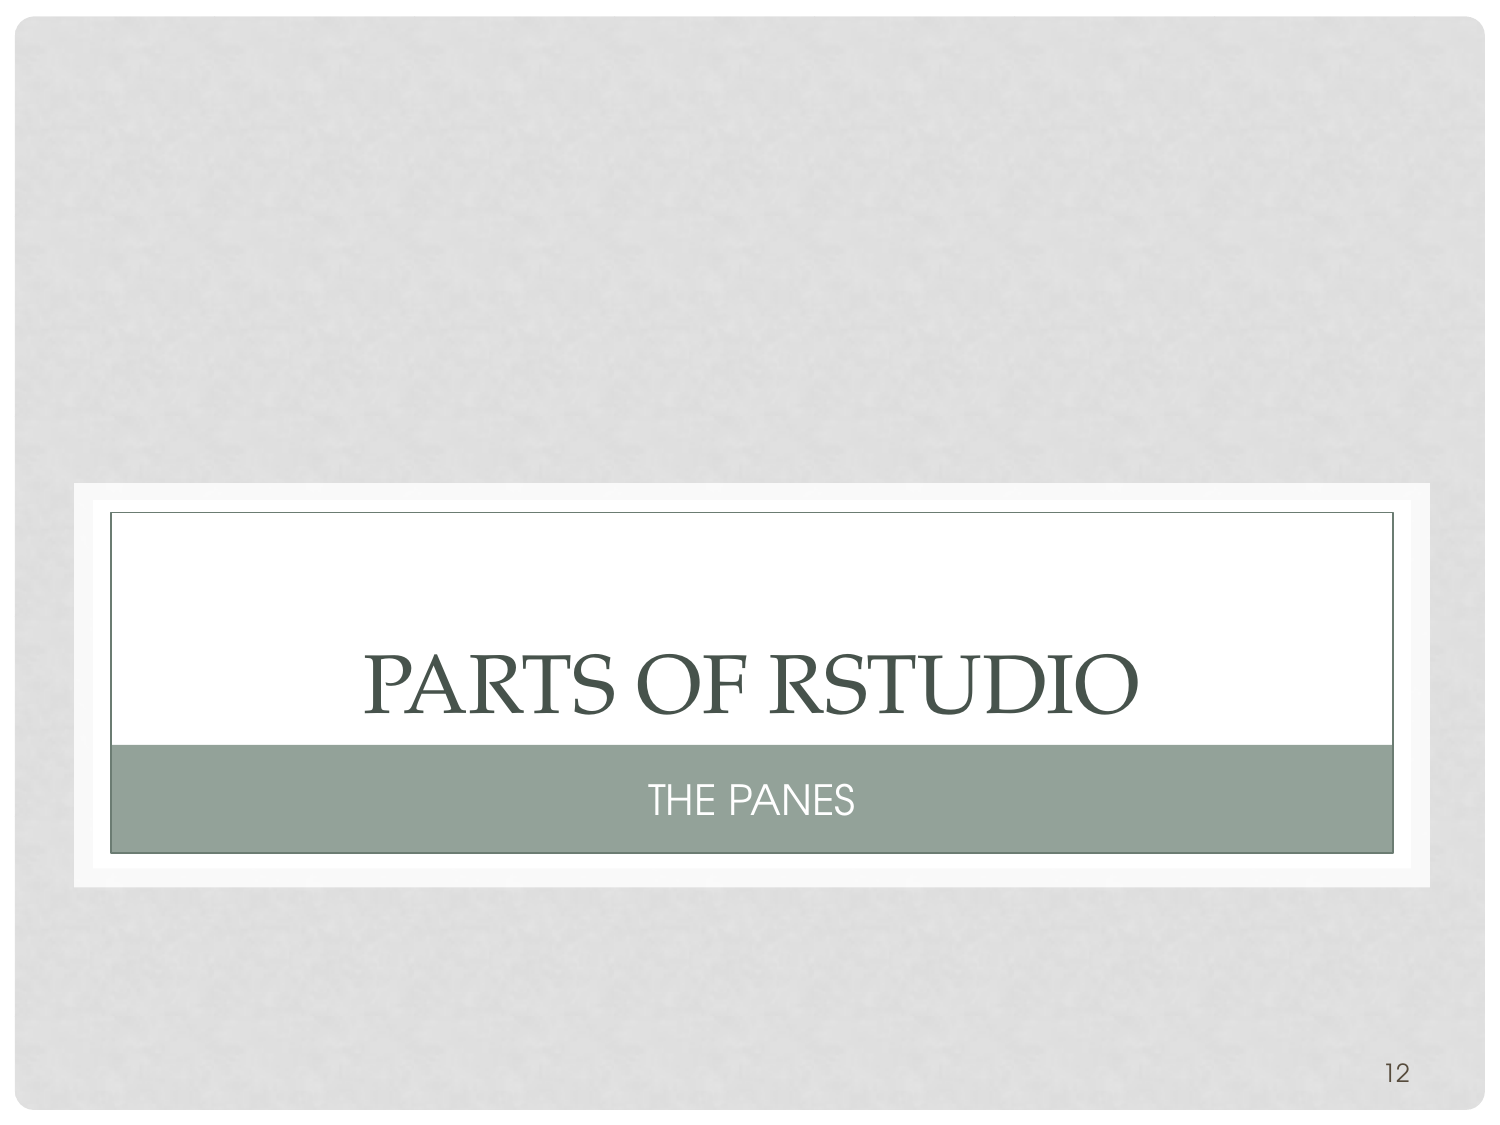

# PARTS OF RSTUDIO
THE PANES
12